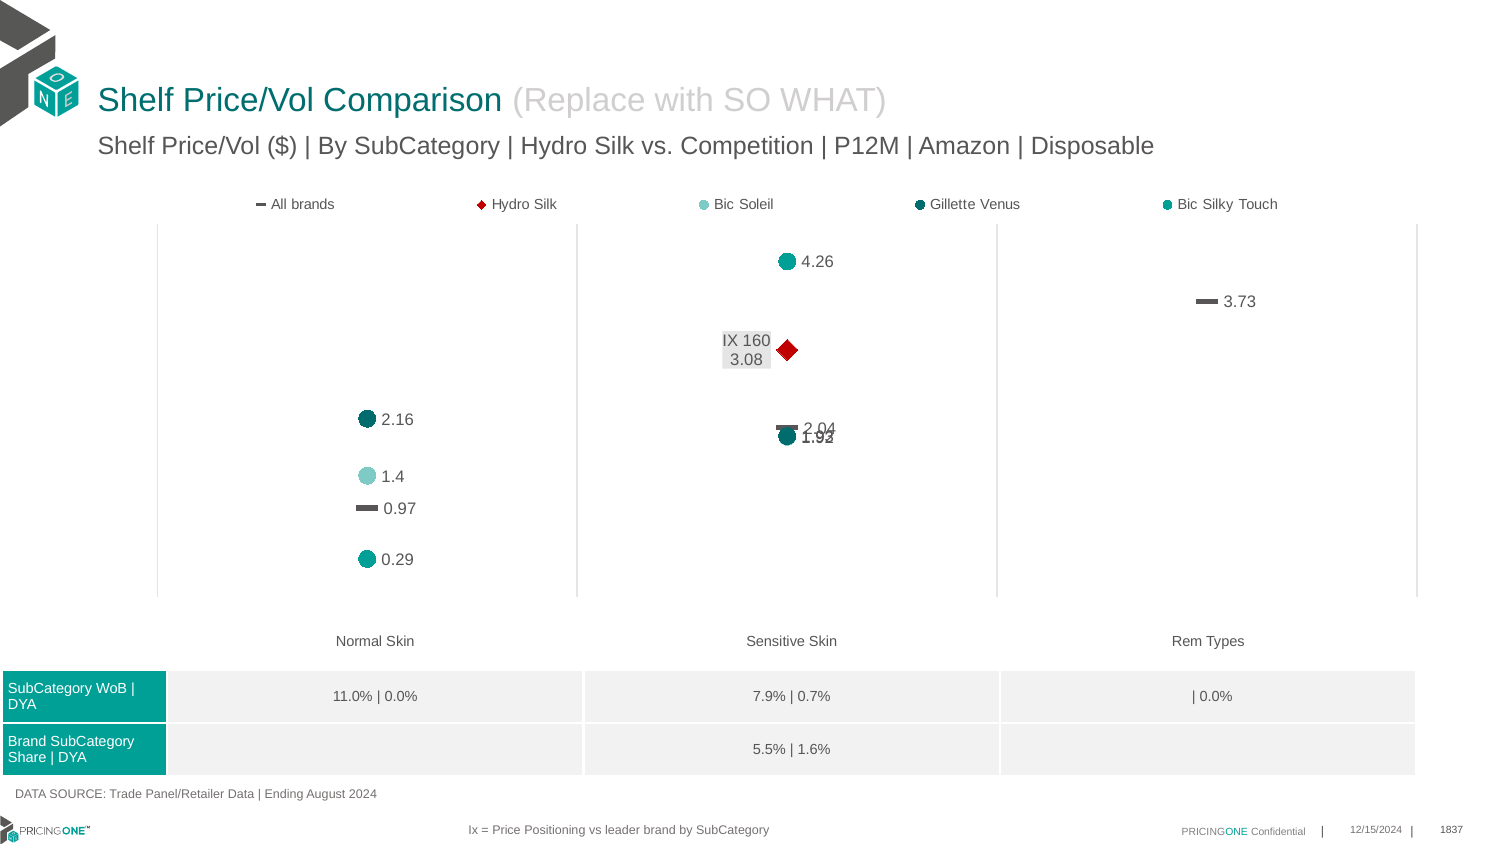

# Shelf Price/Vol Comparison (Replace with SO WHAT)
Shelf Price/Vol ($) | By SubCategory | Hydro Silk vs. Competition | P12M | Amazon | Disposable

### Chart

| Category | All brands | Hydro Silk | Bic Soleil | Gillette Venus | Bic Silky Touch |
|---|---|---|---|---|---|
| None | 0.97 | None | 1.4 | 2.16 | 0.29 |
| IX 160 | 2.04 | 3.08 | 1.92 | 1.93 | 4.26 |
| None | 3.73 | None | None | None | None |
|  | Normal Skin | Sensitive Skin | Rem Types |
| --- | --- | --- | --- |
| SubCategory WoB | DYA | 11.0% | 0.0% | 7.9% | 0.7% | | 0.0% |
| Brand SubCategory Share | DYA |  | 5.5% | 1.6% |  |
DATA SOURCE: Trade Panel/Retailer Data | Ending August 2024
Ix = Price Positioning vs leader brand by SubCategory
12/15/2024
1837